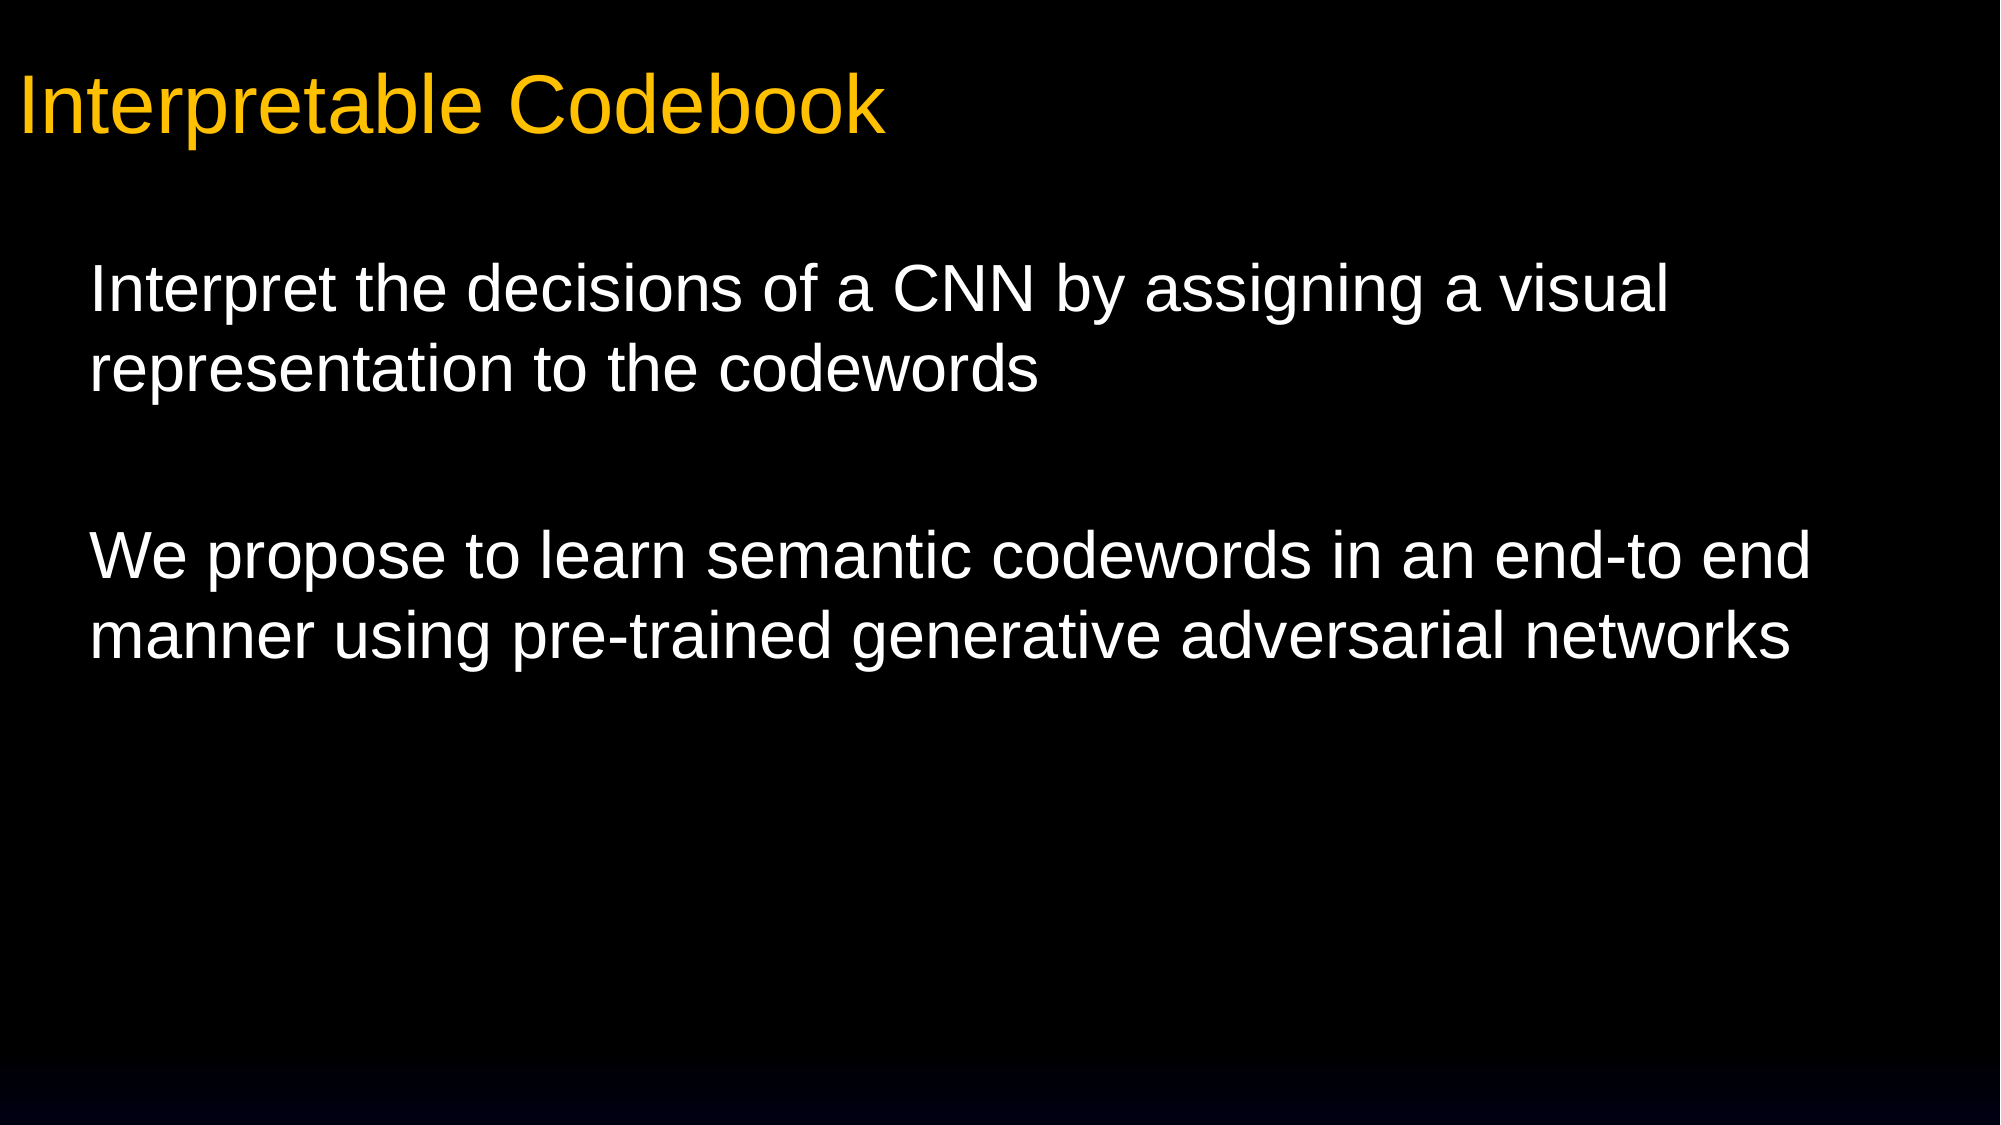

Interpretable Codebook
Interpret the decisions of a CNN by assigning a visual representation to the codewords

We propose to learn semantic codewords in an end-to end manner using pre-trained generative adversarial networks

airplane
airplane
Codebook